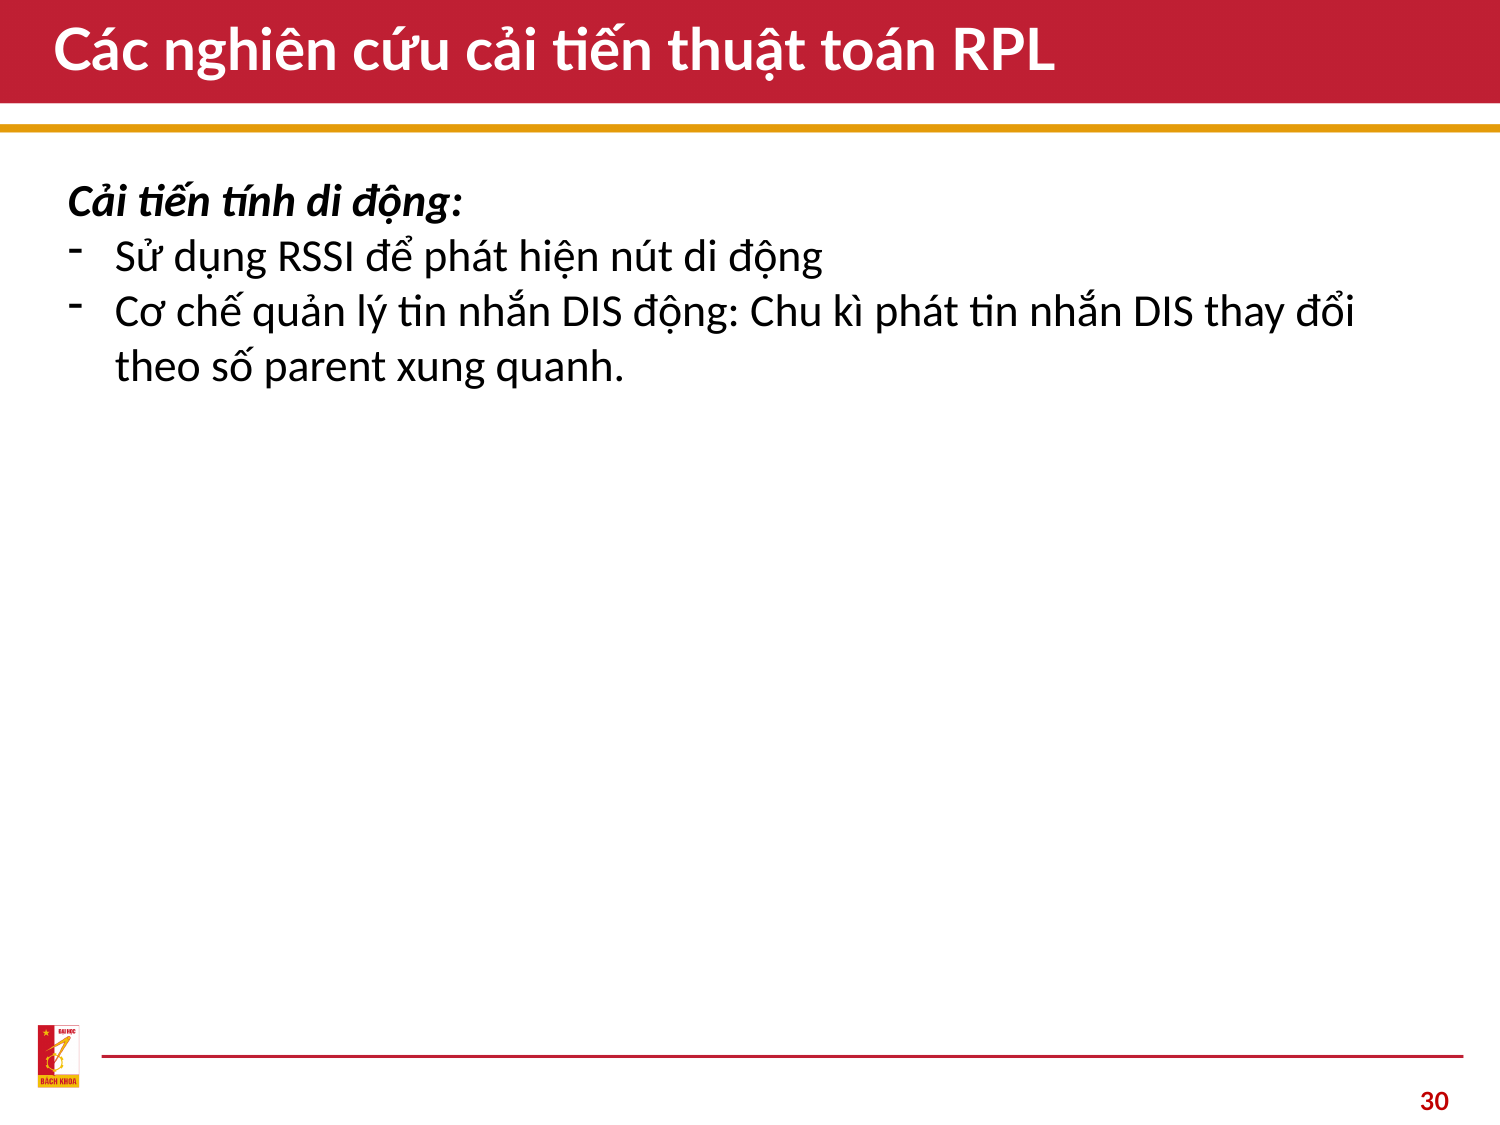

# Các nghiên cứu cải tiến thuật toán RPL
Cải tiến tính di động:
Sử dụng RSSI để phát hiện nút di động
Cơ chế quản lý tin nhắn DIS động: Chu kì phát tin nhắn DIS thay đổi theo số parent xung quanh.

30